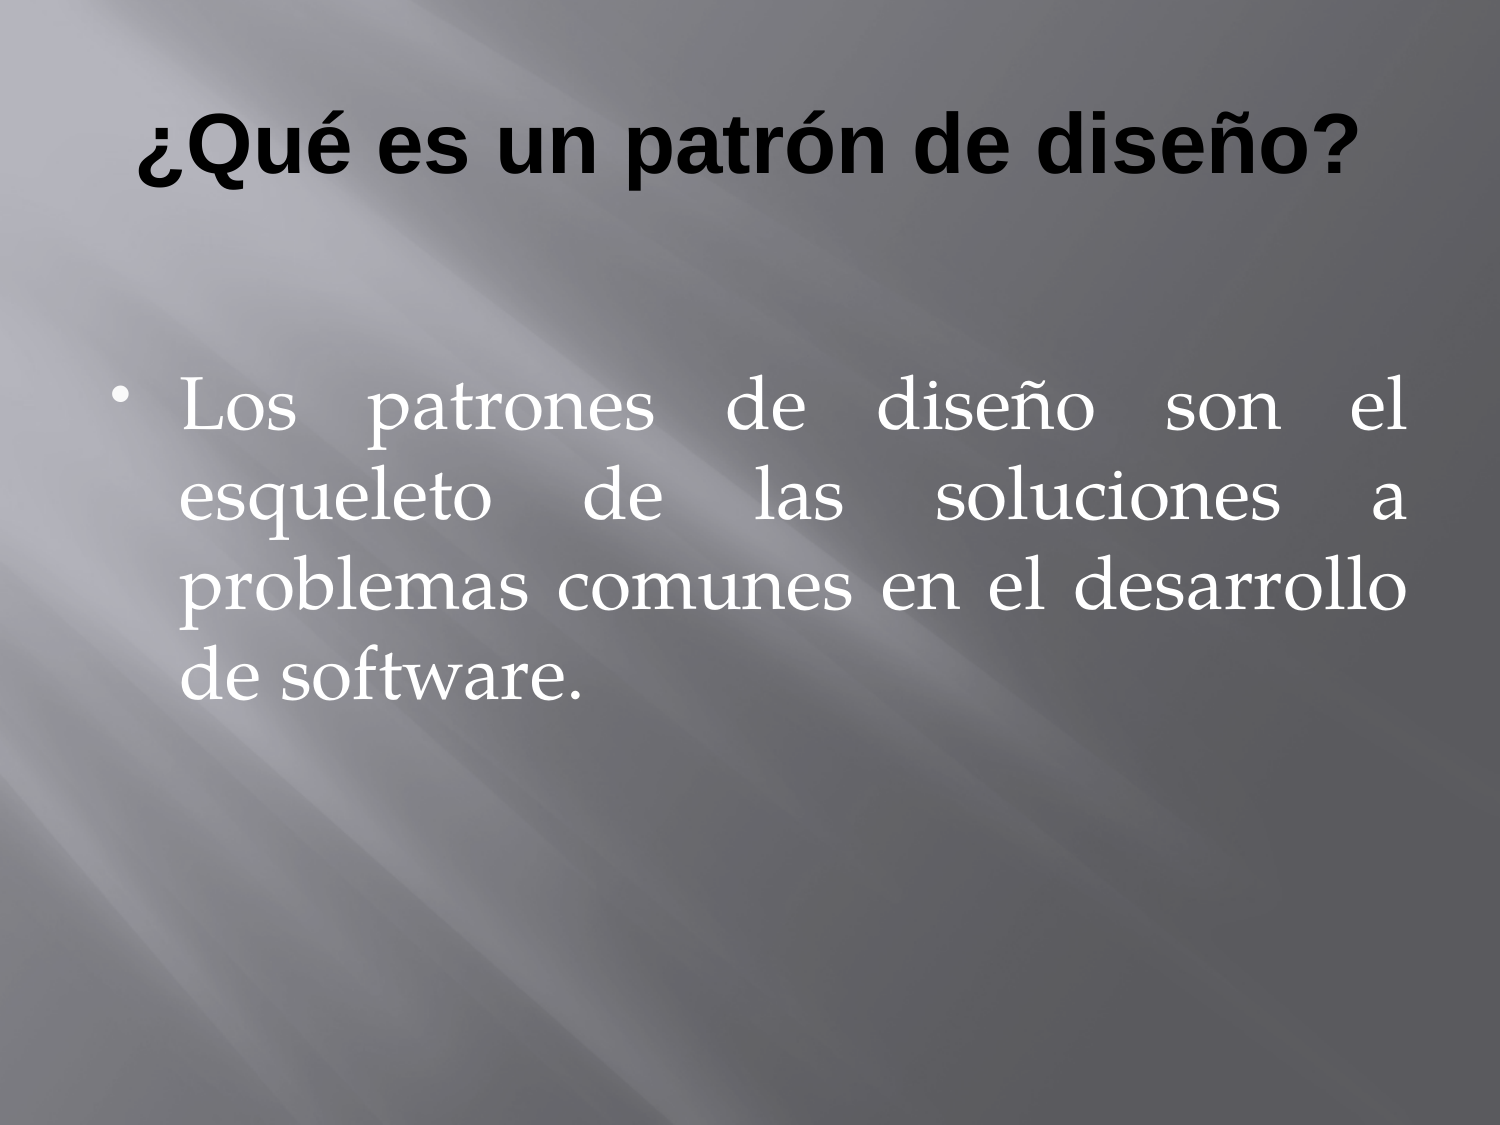

# ¿Qué es un patrón de diseño?

Los patrones de diseño son el esqueleto de las soluciones a problemas comunes en el desarrollo de software.